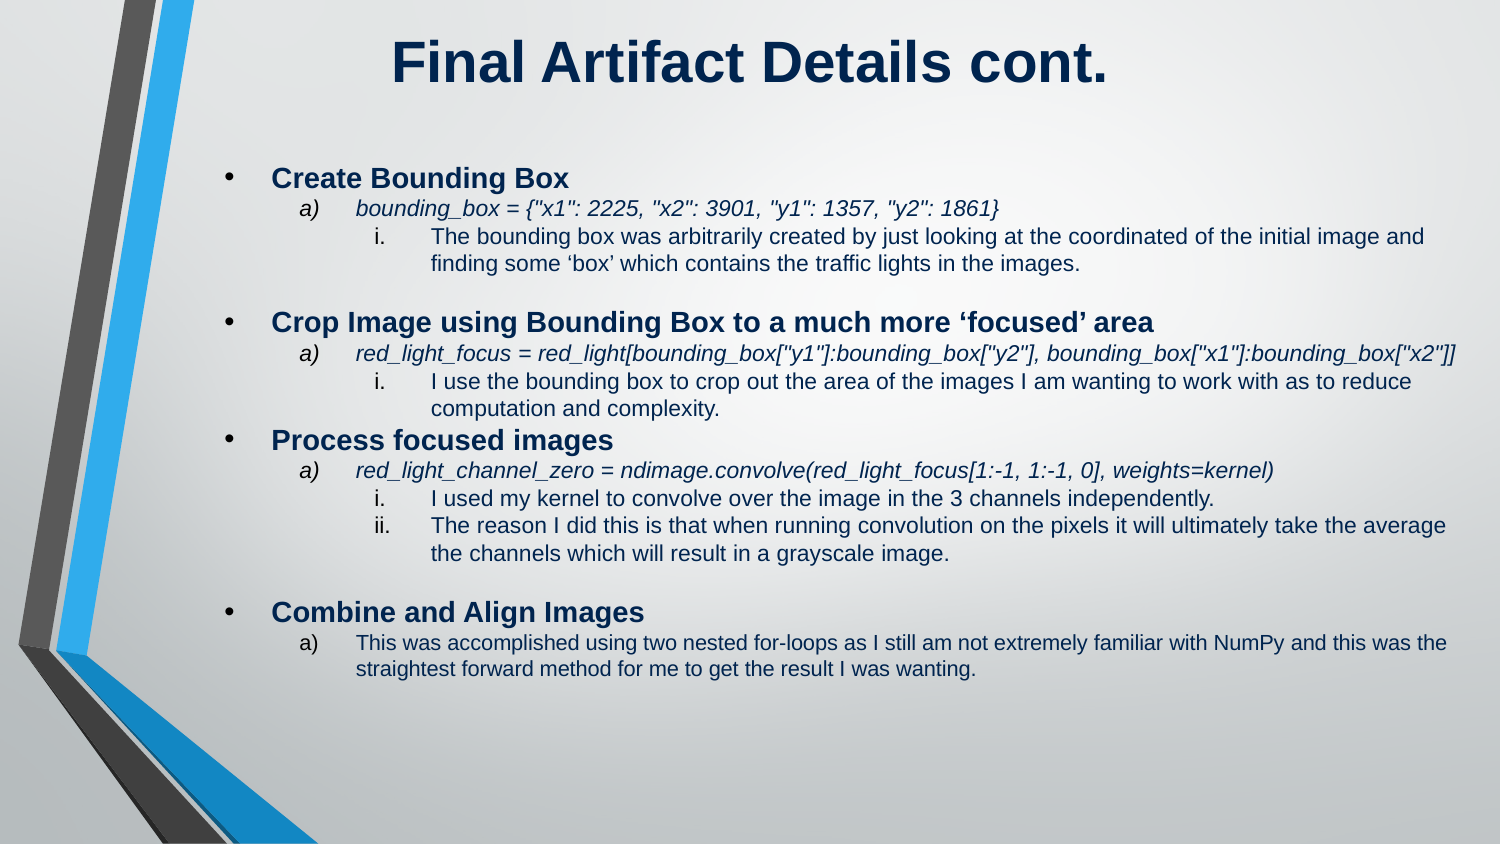

Final Artifact Details cont.

Create Bounding Box
bounding_box = {"x1": 2225, "x2": 3901, "y1": 1357, "y2": 1861}
The bounding box was arbitrarily created by just looking at the coordinated of the initial image and finding some ‘box’ which contains the traffic lights in the images.

Crop Image using Bounding Box to a much more ‘focused’ area
red_light_focus = red_light[bounding_box["y1"]:bounding_box["y2"], bounding_box["x1"]:bounding_box["x2"]]
I use the bounding box to crop out the area of the images I am wanting to work with as to reduce computation and complexity.
Process focused images
red_light_channel_zero = ndimage.convolve(red_light_focus[1:-1, 1:-1, 0], weights=kernel)
I used my kernel to convolve over the image in the 3 channels independently.
The reason I did this is that when running convolution on the pixels it will ultimately take the average the channels which will result in a grayscale image.

Combine and Align Images
This was accomplished using two nested for-loops as I still am not extremely familiar with NumPy and this was the straightest forward method for me to get the result I was wanting.